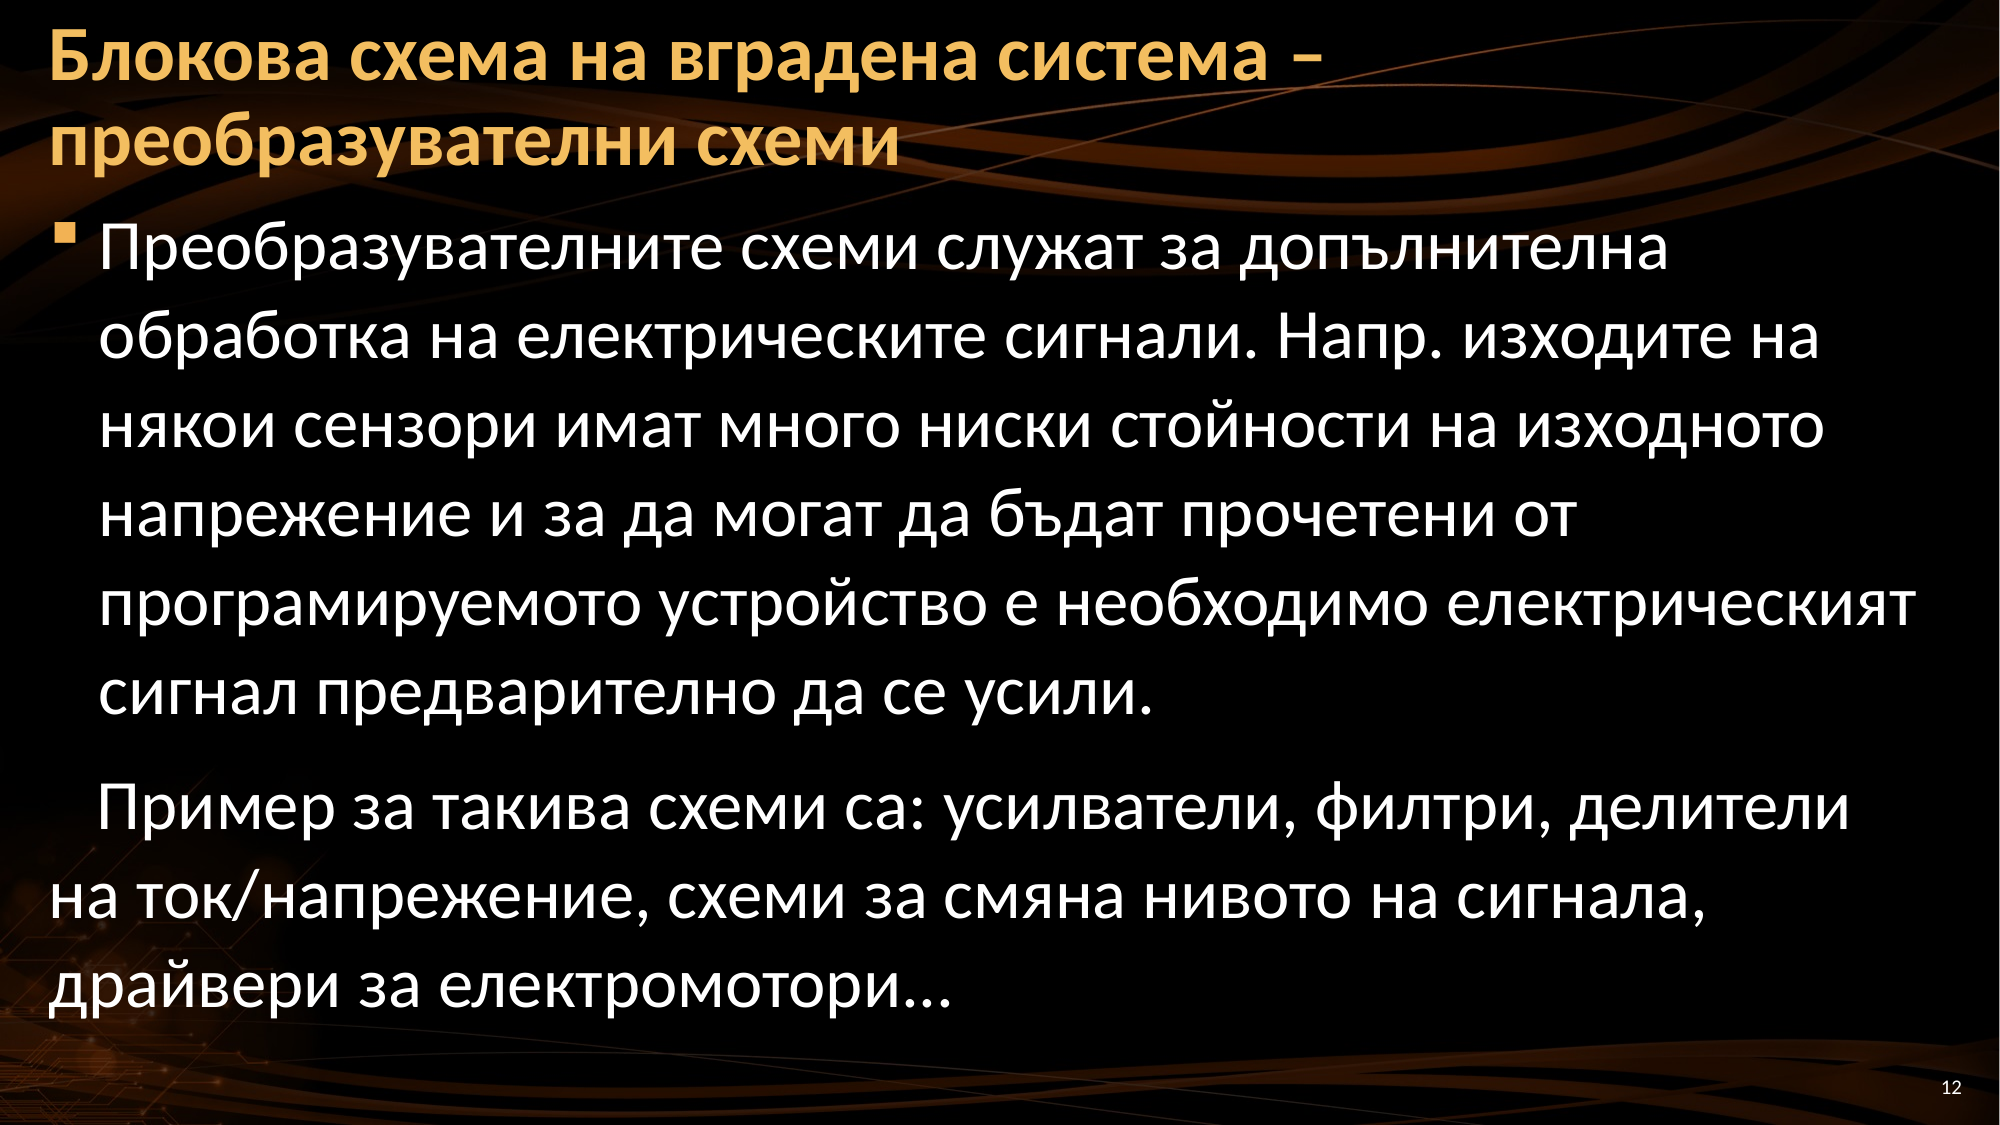

# Блокова схема на вградена система –  преобразувателни схеми
Преобразувателните схеми служат за допълнителна обработка на електрическите сигнали. Напр. изходите на някои сензори имат много ниски стойности на изходното напрежение и за да могат да бъдат прочетени от програмируемото устройство е необходимо електрическият сигнал предварително да се усили.
   Пример за такива схеми са: усилватели, филтри, делители на ток/напрежение, схеми за смяна нивото на сигнала, драйвери за електромотори...
12